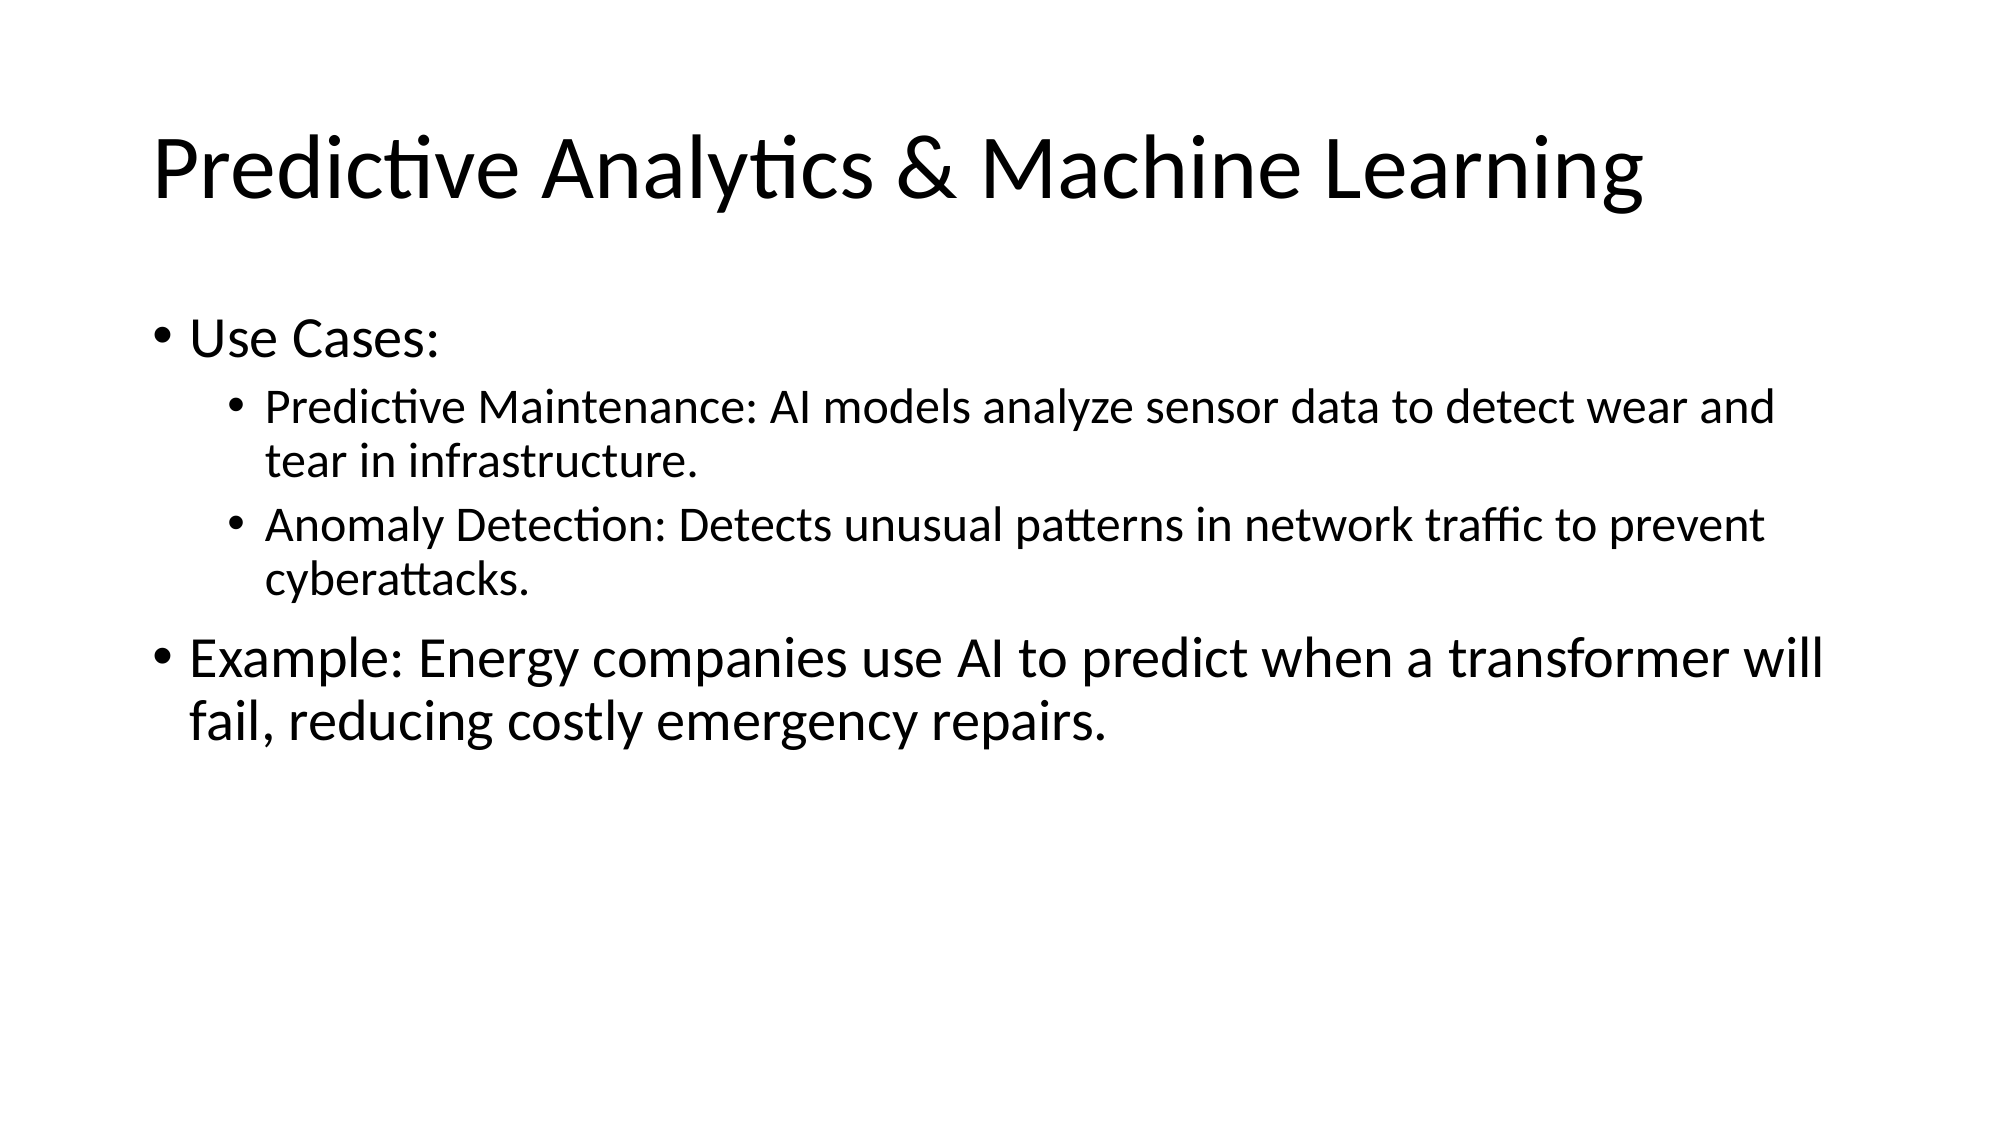

# Predictive Analytics & Machine Learning
Use Cases:
Predictive Maintenance: AI models analyze sensor data to detect wear and tear in infrastructure.
Anomaly Detection: Detects unusual patterns in network traffic to prevent cyberattacks.
Example: Energy companies use AI to predict when a transformer will fail, reducing costly emergency repairs.